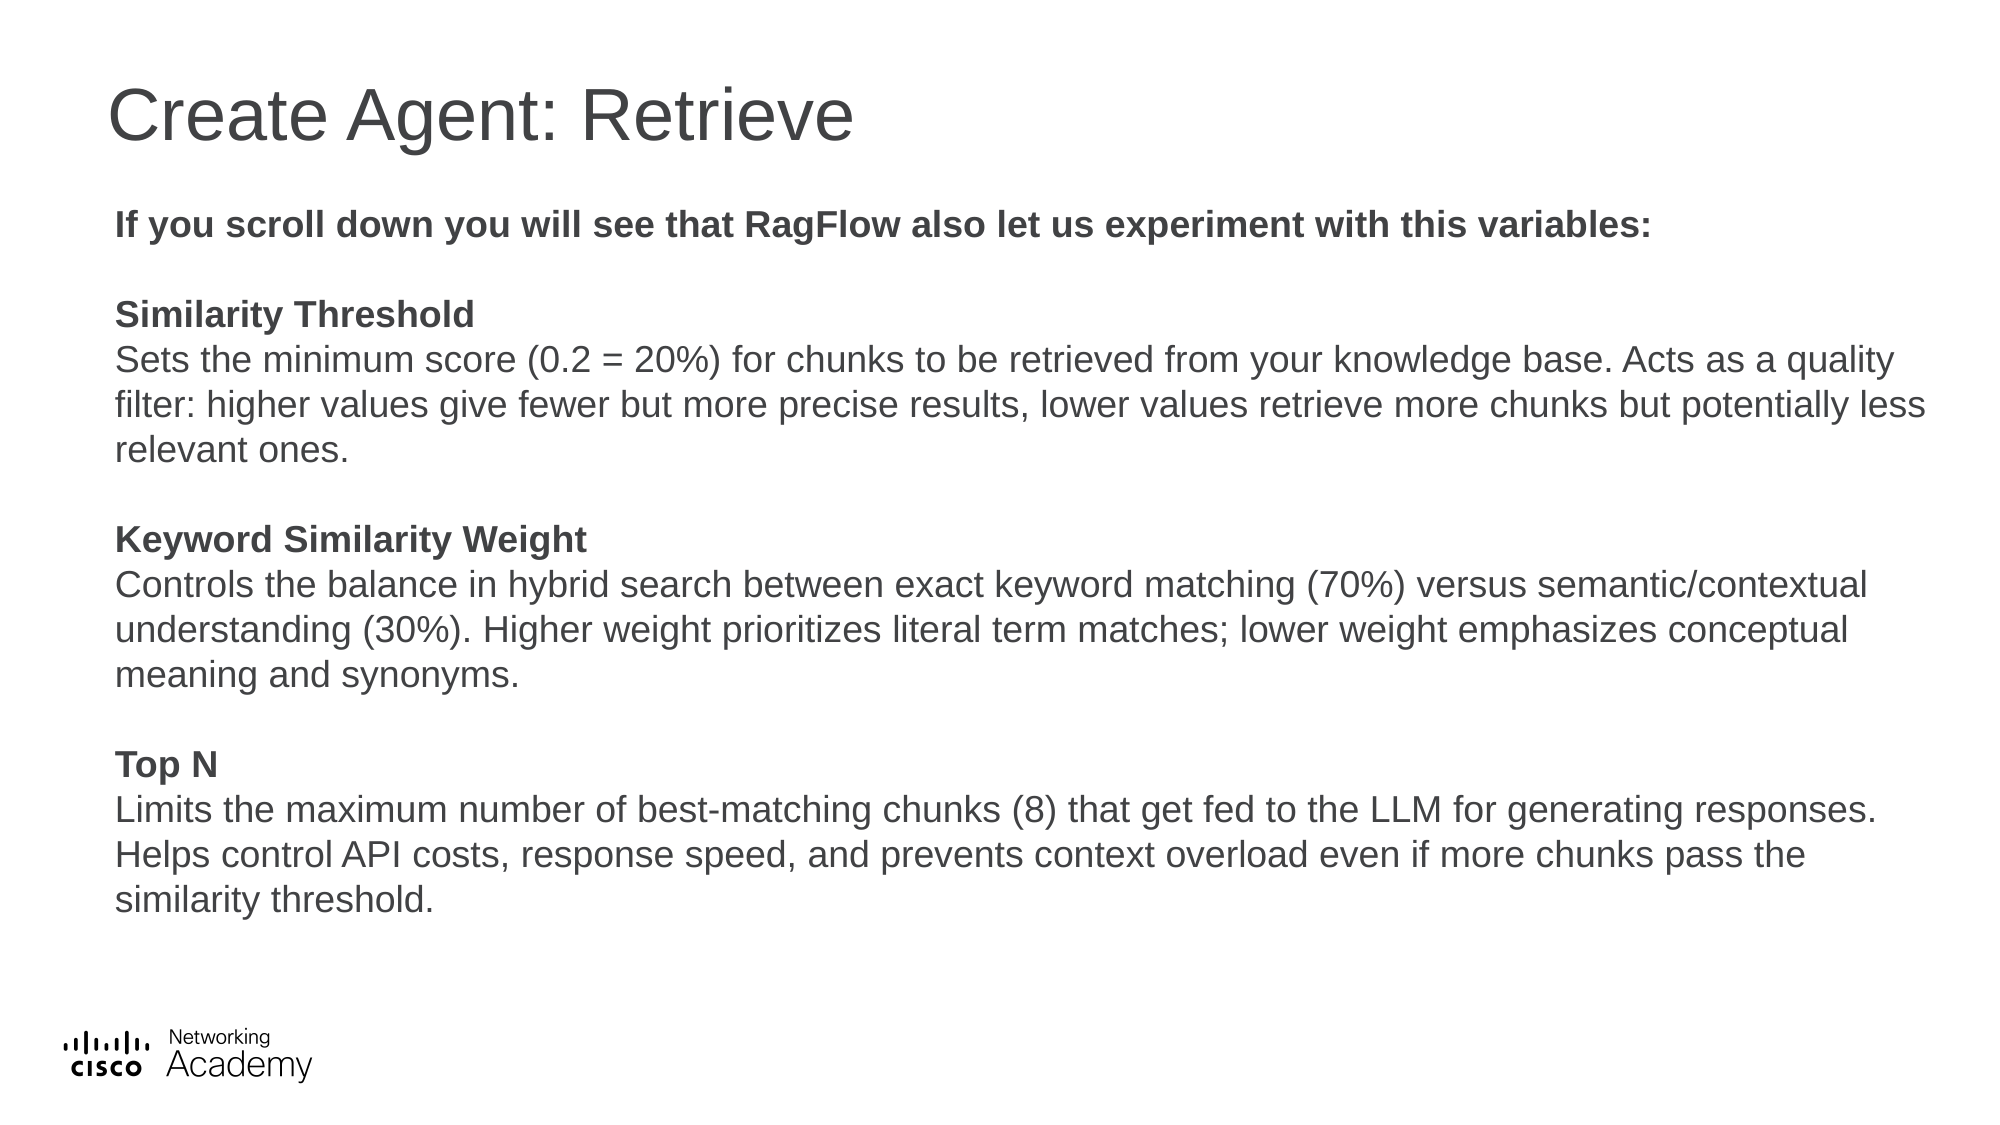

# Create Agent: Retrieve
If you scroll down you will see that RagFlow also let us experiment with this variables:
Similarity Threshold
Sets the minimum score (0.2 = 20%) for chunks to be retrieved from your knowledge base. Acts as a quality filter: higher values give fewer but more precise results, lower values retrieve more chunks but potentially less relevant ones.

Keyword Similarity Weight
Controls the balance in hybrid search between exact keyword matching (70%) versus semantic/contextual understanding (30%). Higher weight prioritizes literal term matches; lower weight emphasizes conceptual meaning and synonyms.

Top N
Limits the maximum number of best-matching chunks (8) that get fed to the LLM for generating responses. Helps control API costs, response speed, and prevents context overload even if more chunks pass the similarity threshold.